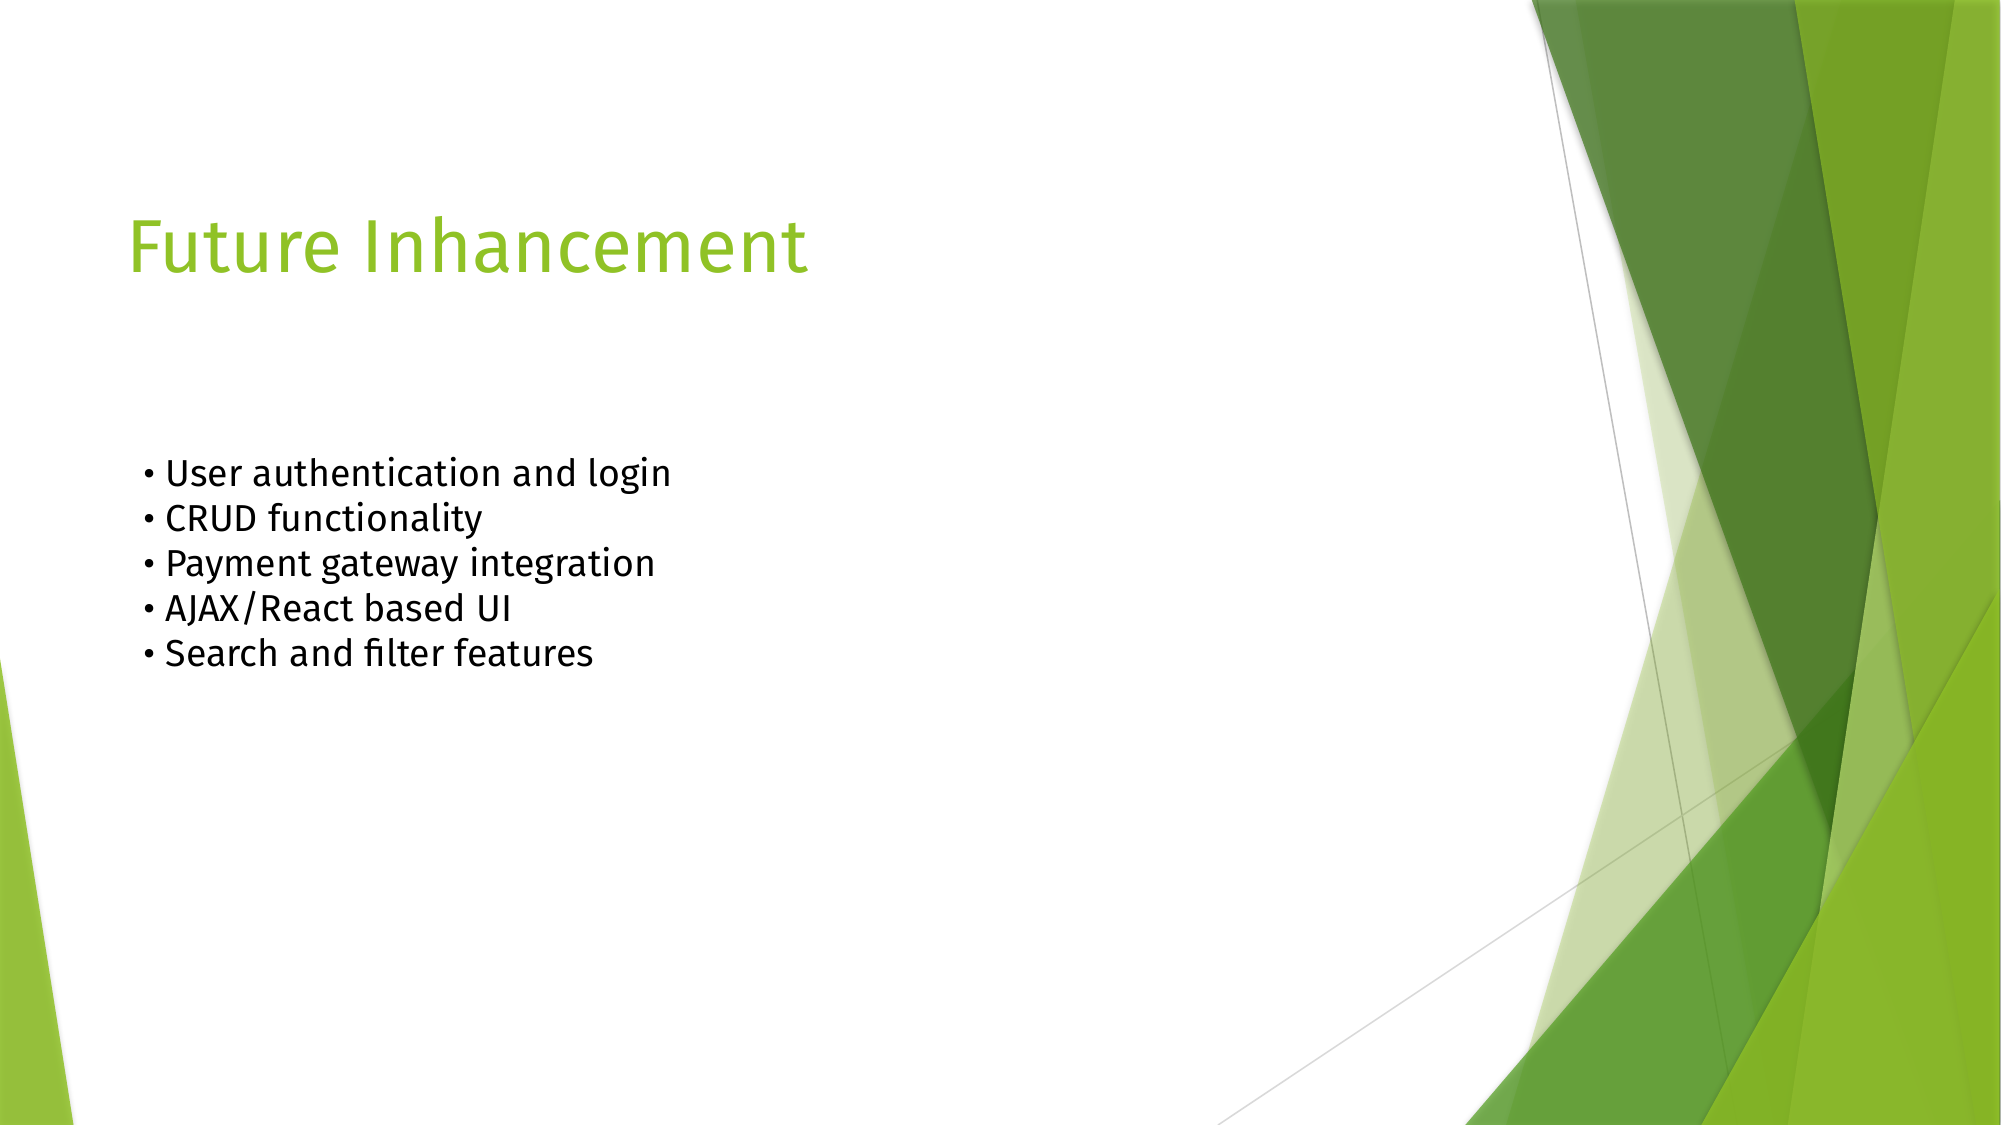

# Future Inhancement
• User authentication and login
• CRUD functionality
• Payment gateway integration
• AJAX/React based UI
• Search and filter features